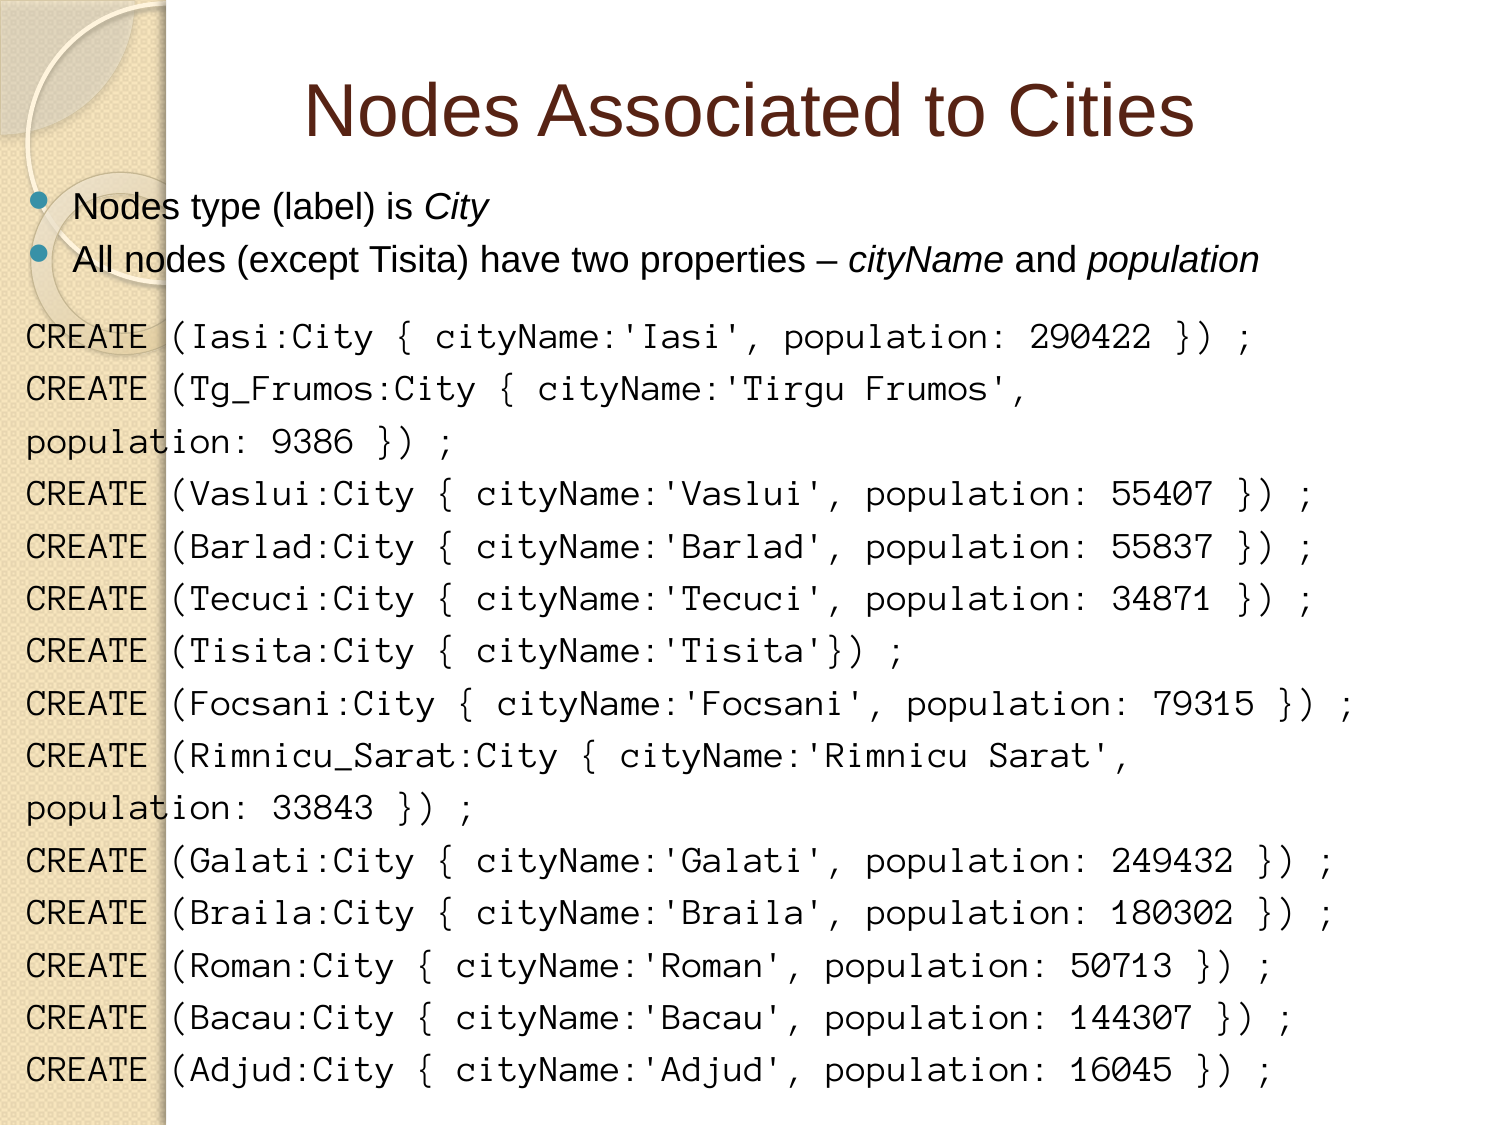

# Nodes Associated to Cities
Nodes type (label) is City
All nodes (except Tisita) have two properties – cityName and population

CREATE (Iasi:City { cityName:'Iasi', population: 290422 }) ;
CREATE (Tg_Frumos:City { cityName:'Tirgu Frumos',
	population: 9386 }) ;
CREATE (Vaslui:City { cityName:'Vaslui', population: 55407 }) ;
CREATE (Barlad:City { cityName:'Barlad', population: 55837 }) ;
CREATE (Tecuci:City { cityName:'Tecuci', population: 34871 }) ;
CREATE (Tisita:City { cityName:'Tisita'}) ;
CREATE (Focsani:City { cityName:'Focsani', population: 79315 }) ;
CREATE (Rimnicu_Sarat:City { cityName:'Rimnicu Sarat',
	population: 33843 }) ;
CREATE (Galati:City { cityName:'Galati', population: 249432 }) ;
CREATE (Braila:City { cityName:'Braila', population: 180302 }) ;
CREATE (Roman:City { cityName:'Roman', population: 50713 }) ;
CREATE (Bacau:City { cityName:'Bacau', population: 144307 }) ;
CREATE (Adjud:City { cityName:'Adjud', population: 16045 }) ;